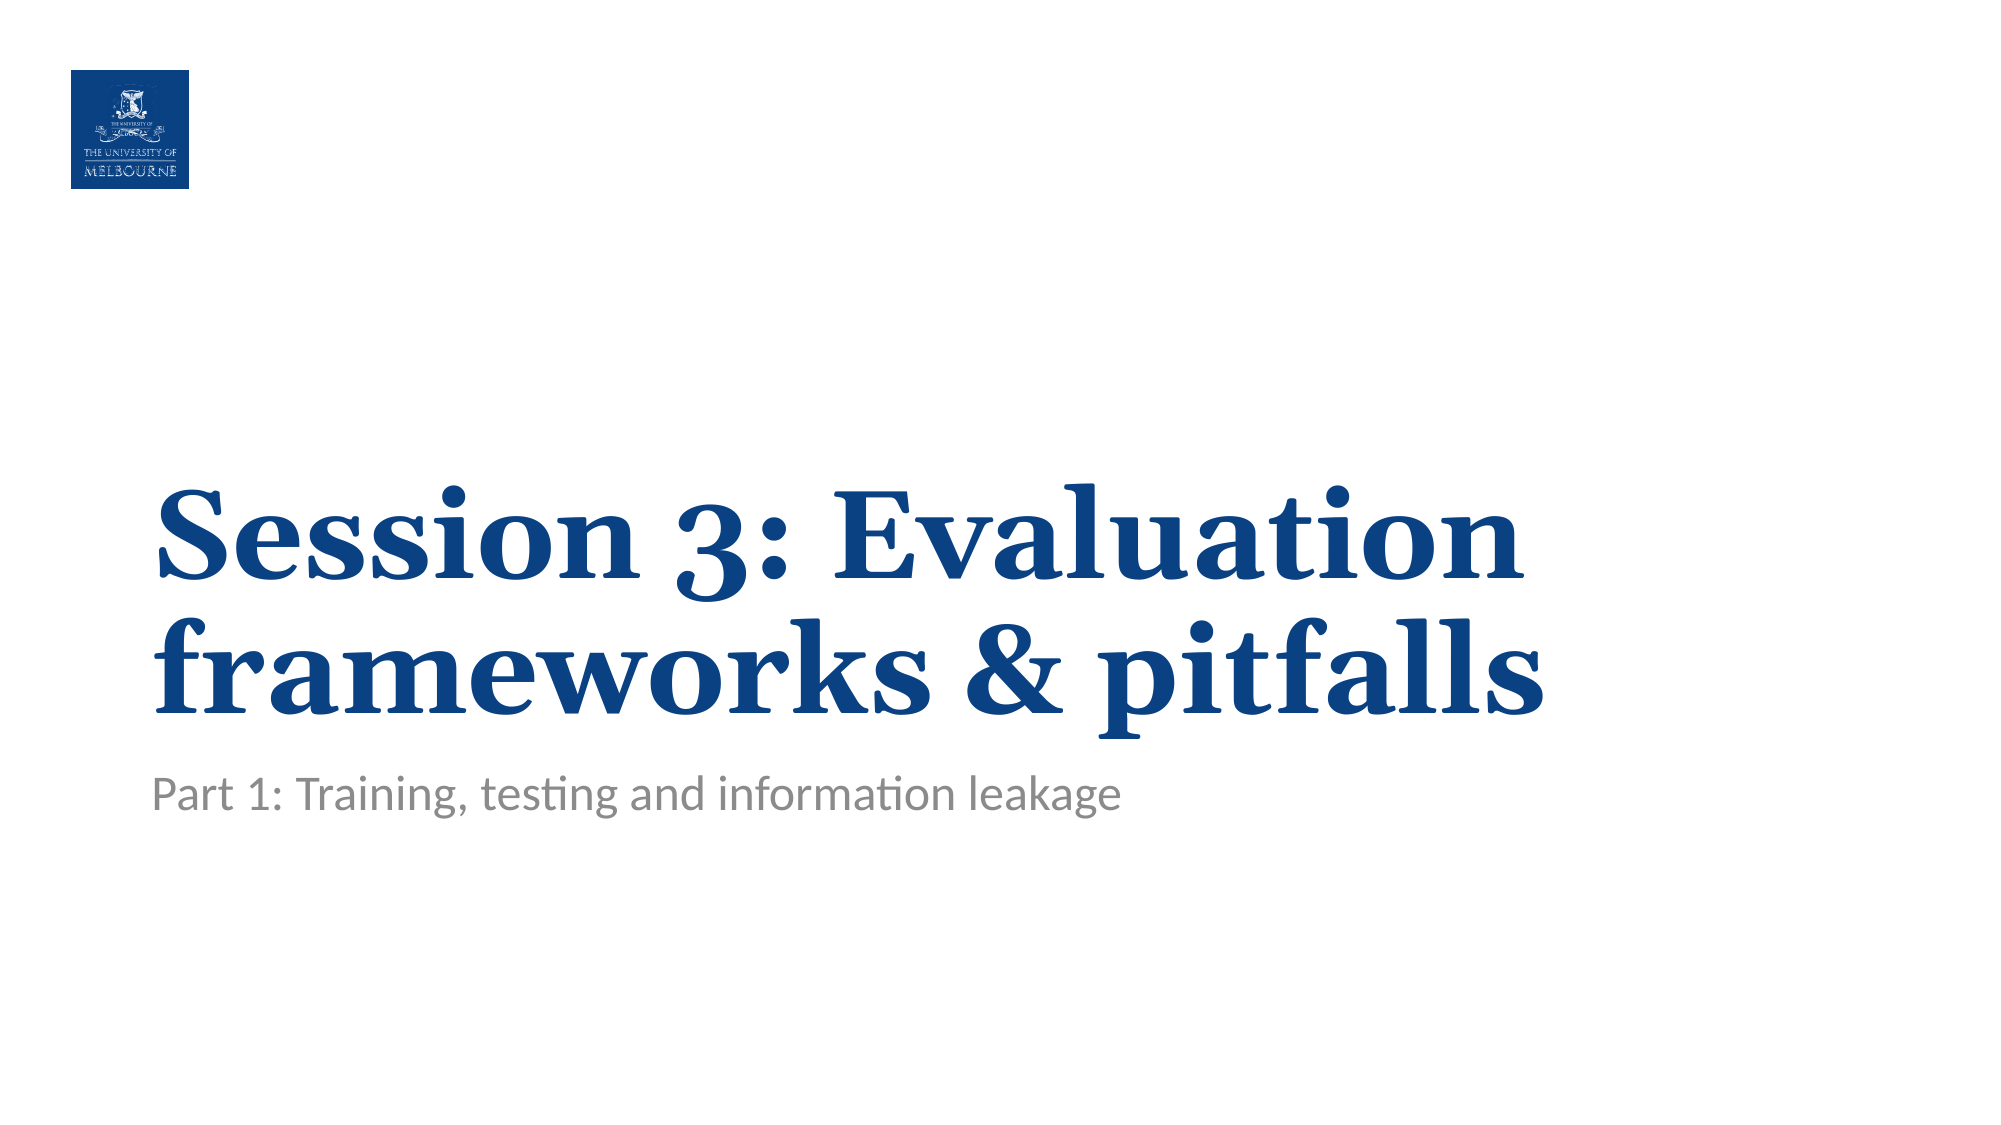

# Session 3: Evaluation frameworks & pitfalls
Part 1: Training, testing and information leakage